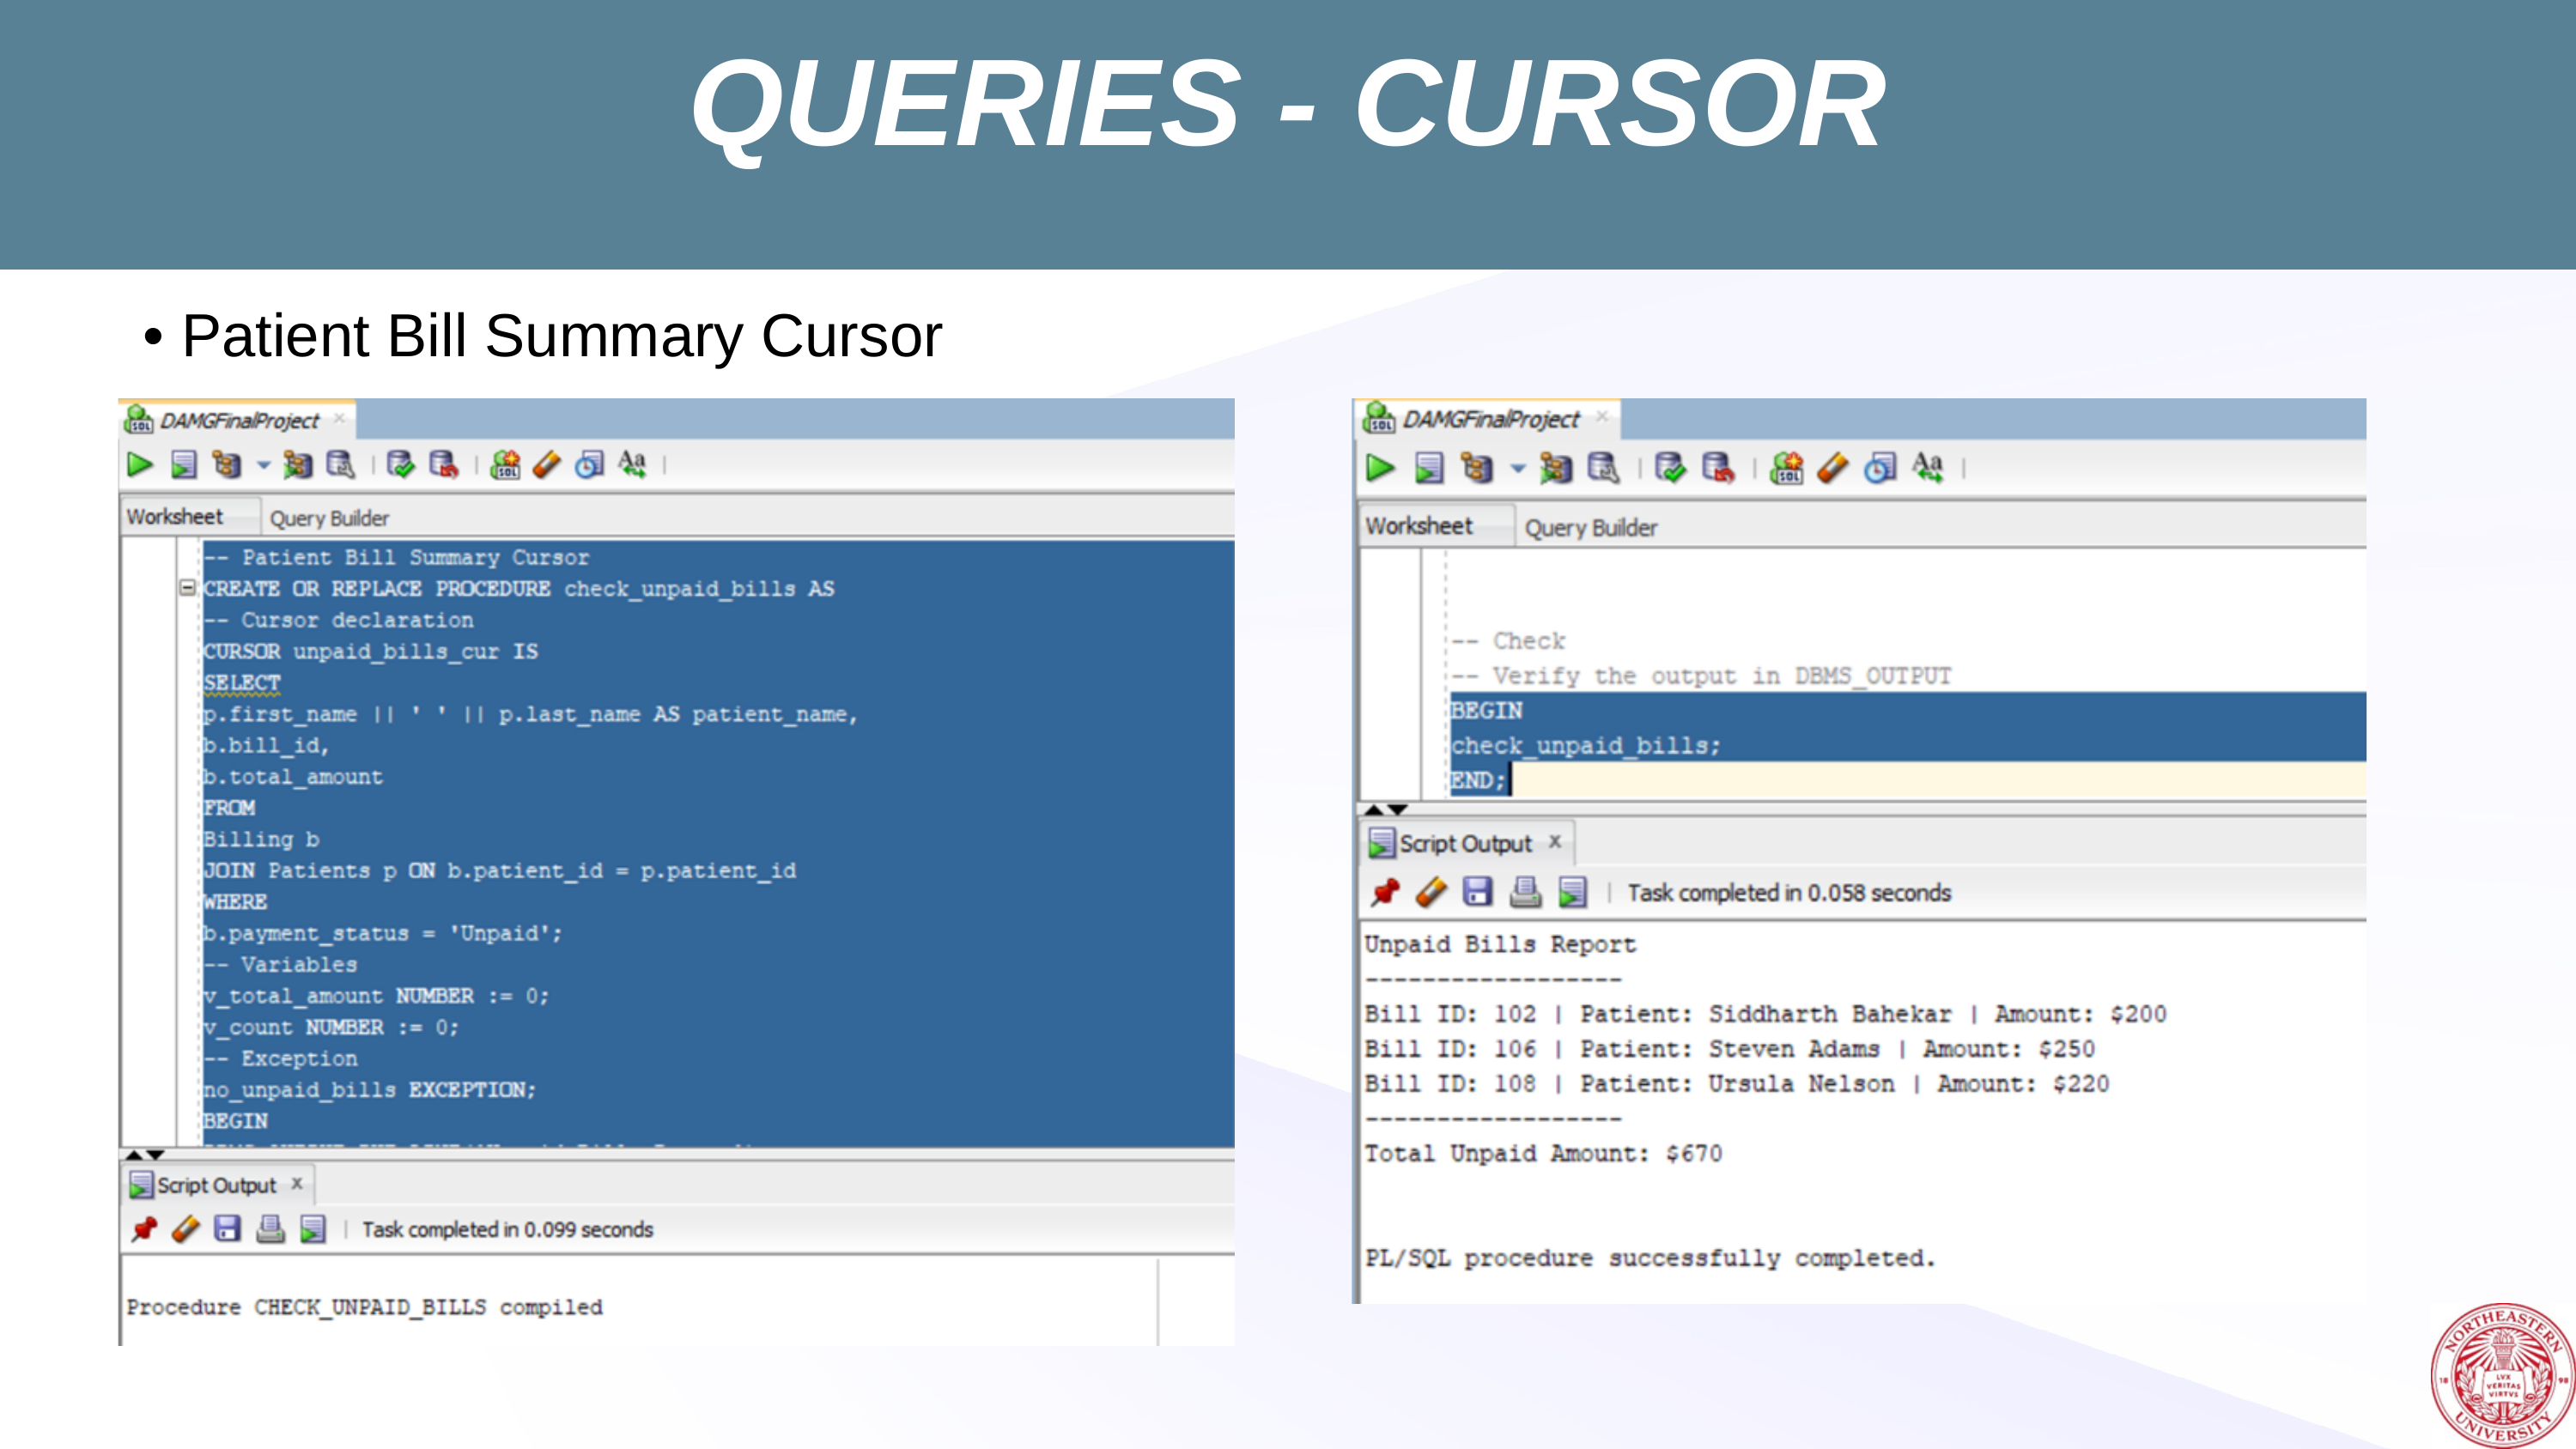

QUERIES - CURSOR
• Patient Bill Summary Cursor